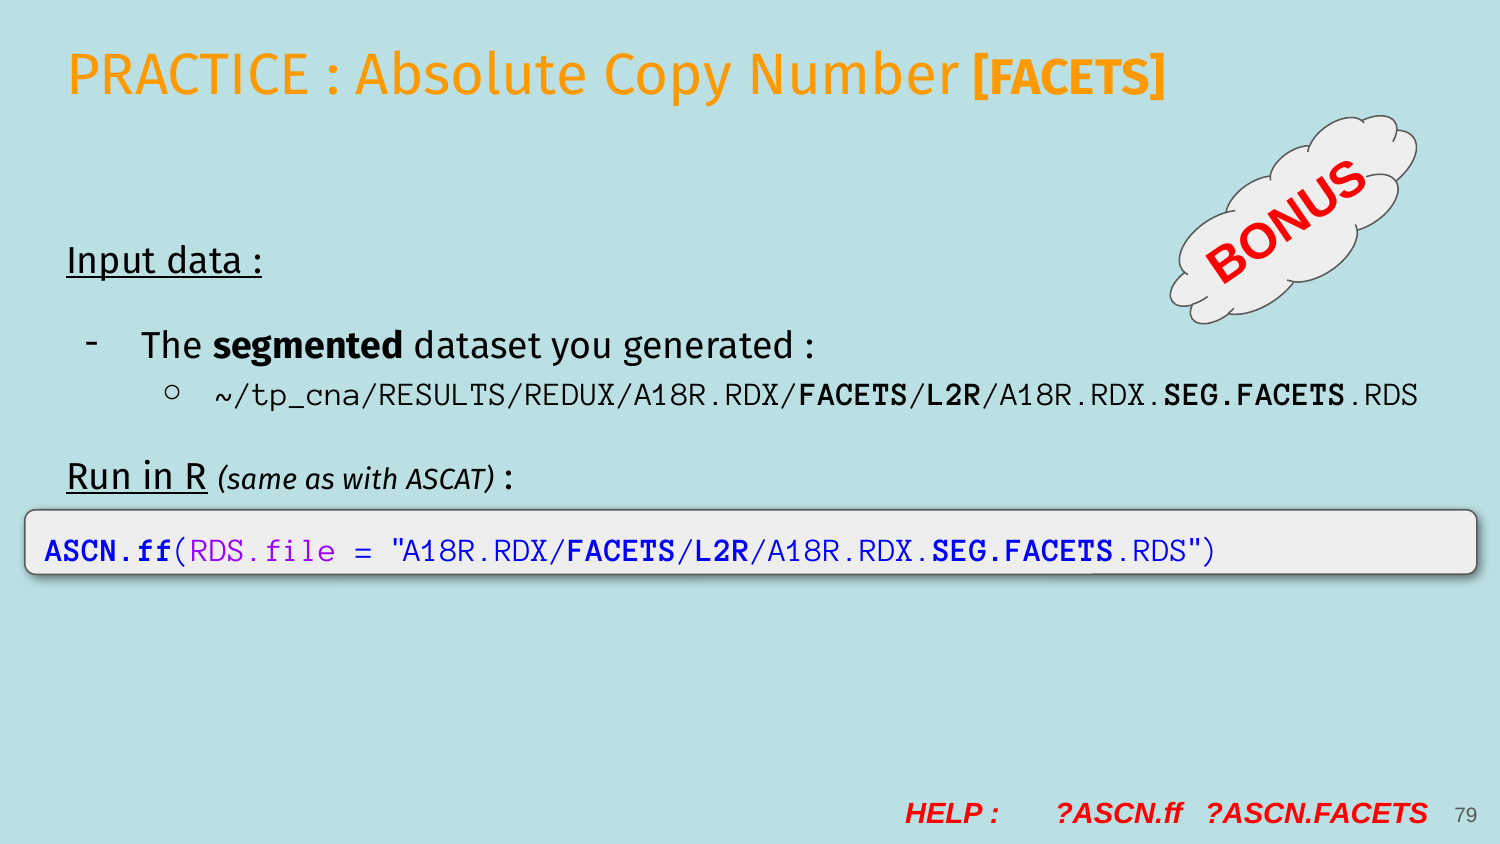

# PRACTICE : Absolute Copy Number [FACETS]

BONUS
Input data :
The segmented dataset you generated :
~/tp_cna/RESULTS/REDUX/A18R.RDX/FACETS/L2R/A18R.RDX.SEG.FACETS.RDS
Run in R (same as with ASCAT) :
ASCN.ff(RDS.file = "A18R.RDX/FACETS/L2R/A18R.RDX.SEG.FACETS.RDS")

79
HELP :	?ASCN.ff	?ASCN.FACETS